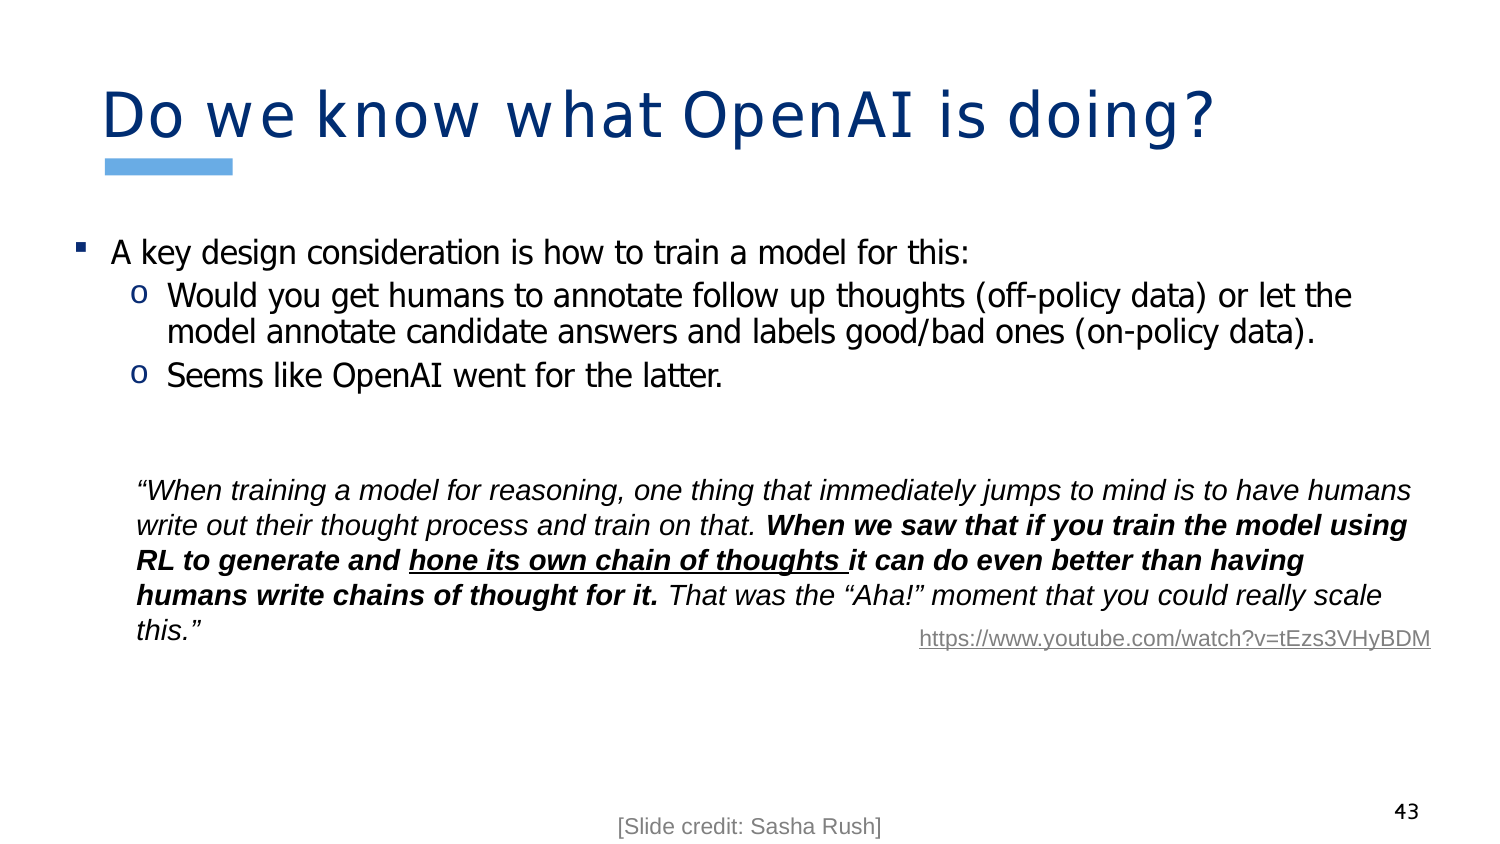

# Do we know what OpenAI is doing?
A key design consideration is how to train a model for this:
Would you get humans to annotate follow up thoughts (off-policy data) or let the model annotate candidate answers and labels good/bad ones (on-policy data).
Seems like OpenAI went for the latter.

“When training a model for reasoning, one thing that immediately jumps to mind is to have humans write out their thought process and train on that. When we saw that if you train the model using RL to generate and hone its own chain of thoughts it can do even better than having humans write chains of thought for it. That was the “Aha!” moment that you could really scale this.”
https://www.youtube.com/watch?v=tEzs3VHyBDM
[Slide credit: Sasha Rush]